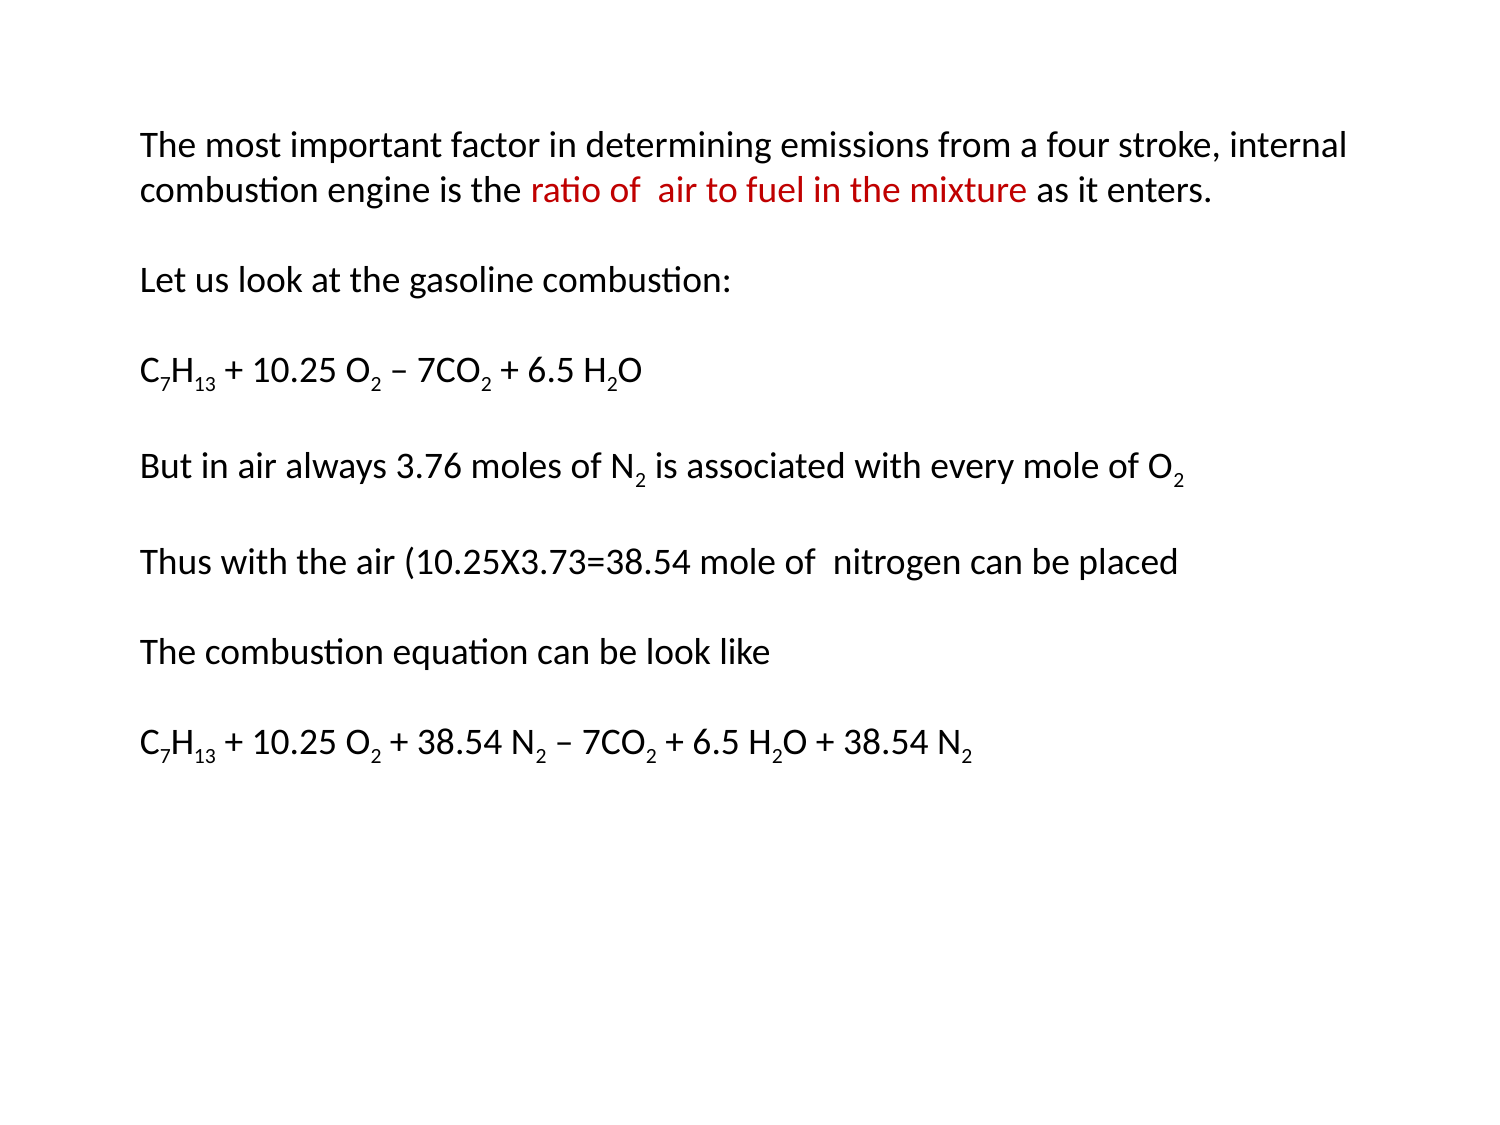

The most important factor in determining emissions from a four stroke, internal combustion engine is the ratio of  air to fuel in the mixture as it enters.

Let us look at the gasoline combustion:

C7H13 + 10.25 O2 – 7CO2 + 6.5 H2O

But in air always 3.76 moles of N2 is associated with every mole of O2

Thus with the air (10.25X3.73=38.54 mole of  nitrogen can be placed

The combustion equation can be look like

C7H13 + 10.25 O2 + 38.54 N2 – 7CO2 + 6.5 H2O + 38.54 N2